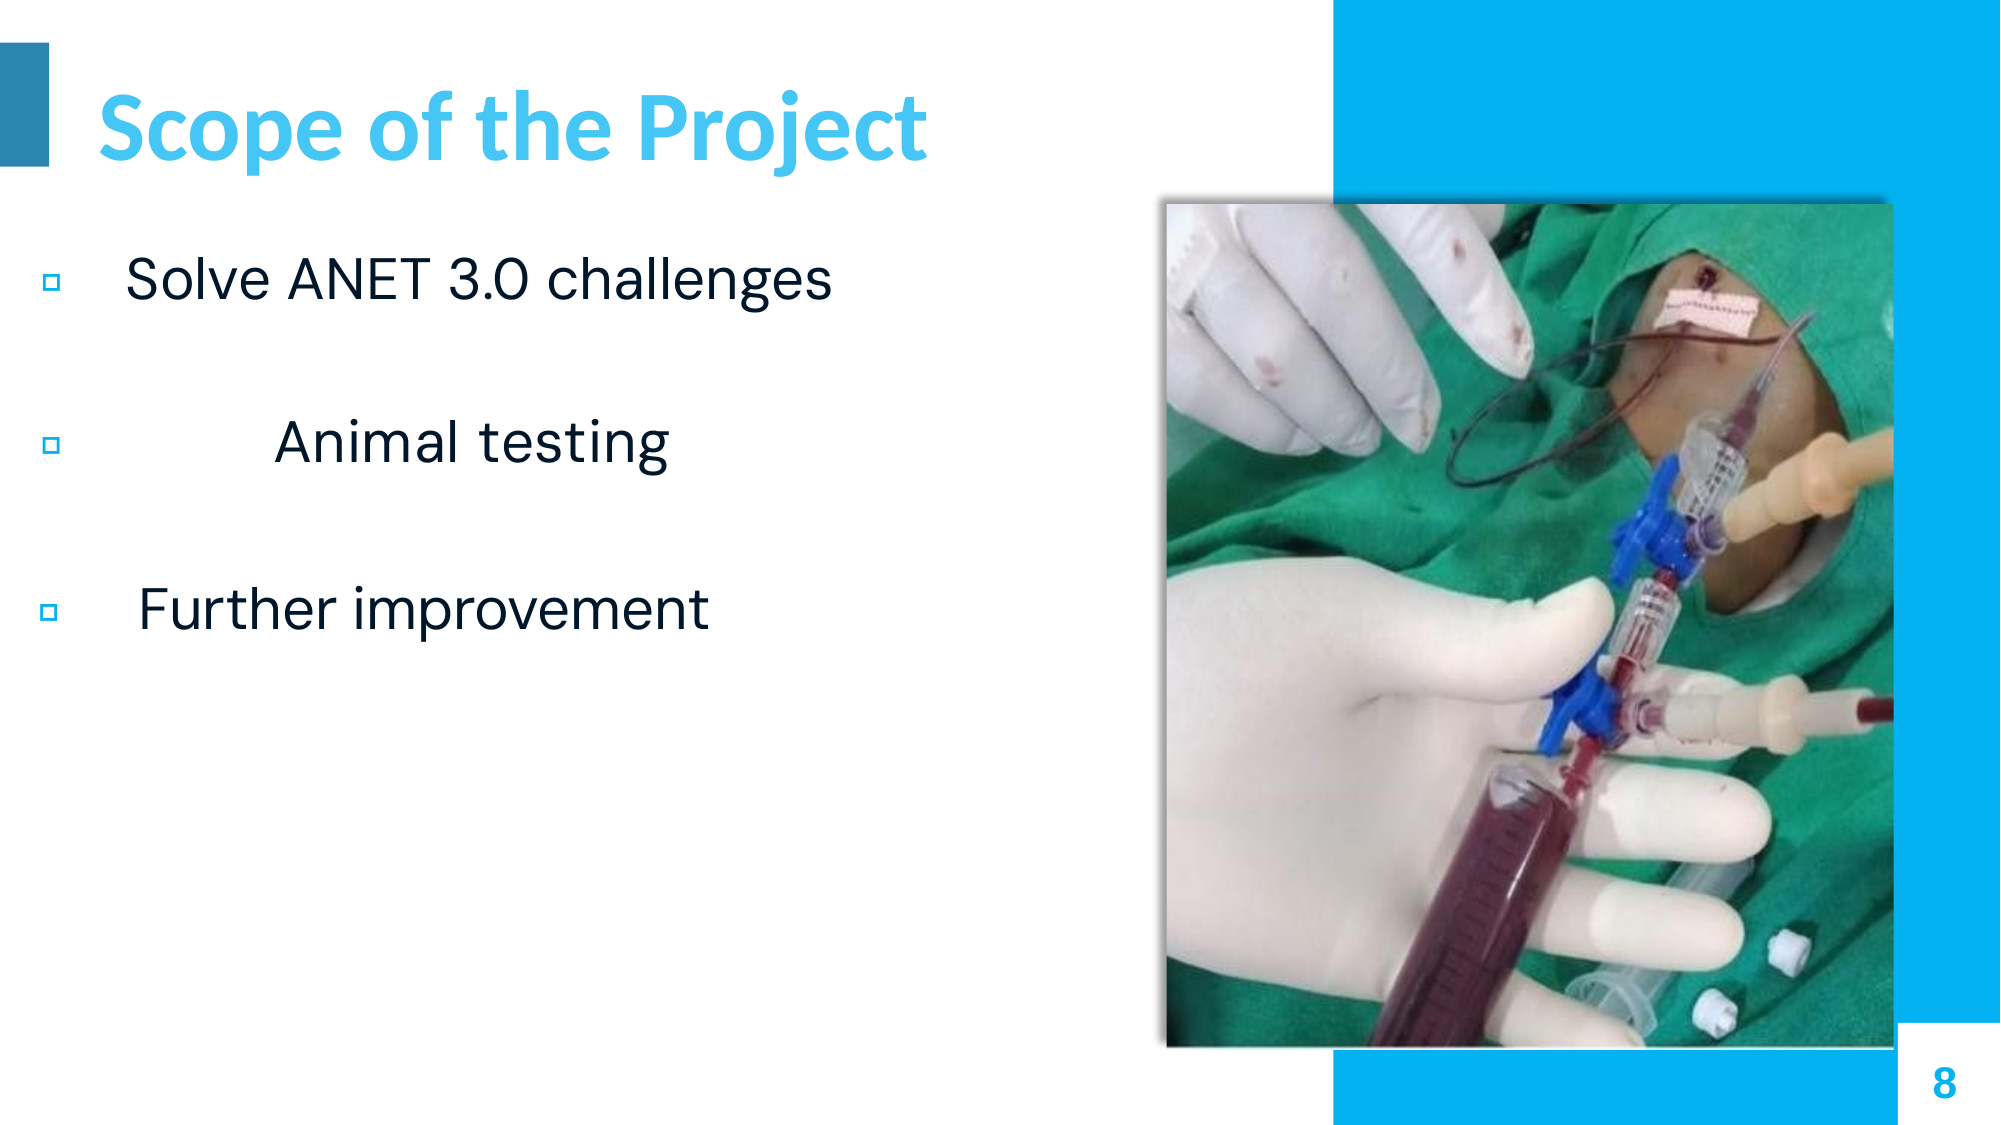

Scope of the Project
▫	Solve ANET 3.0 challenges
▫		Animal testing
▫	Further improvement

8
8